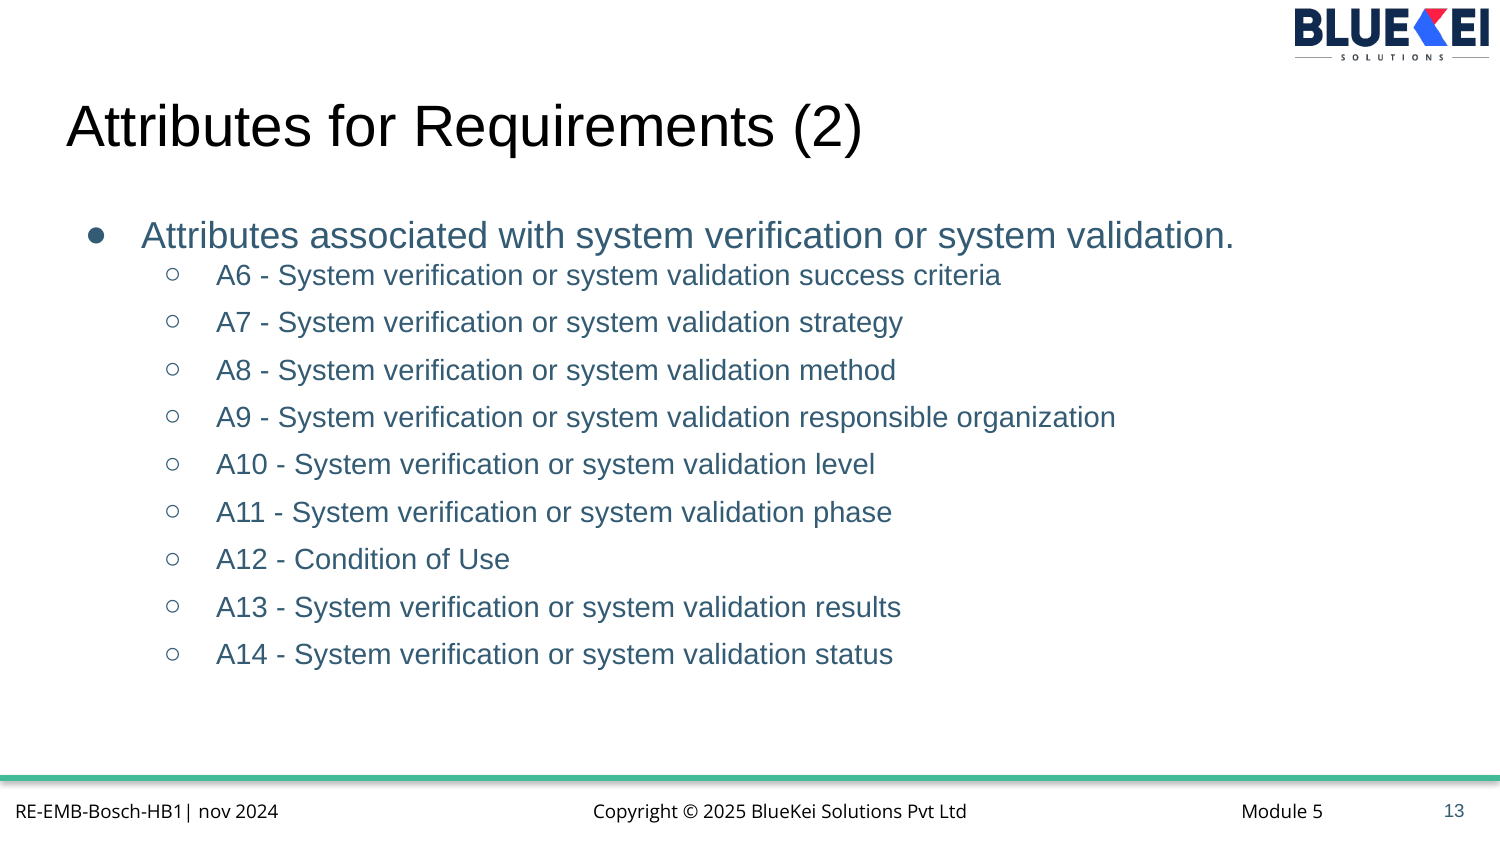

# Attributes for Requirements (2)
Attributes associated with system verification or system validation.
A6 - System verification or system validation success criteria
A7 - System verification or system validation strategy
A8 - System verification or system validation method
A9 - System verification or system validation responsible organization
A10 - System verification or system validation level
A11 - System verification or system validation phase
A12 - Condition of Use
A13 - System verification or system validation results
A14 - System verification or system validation status

13